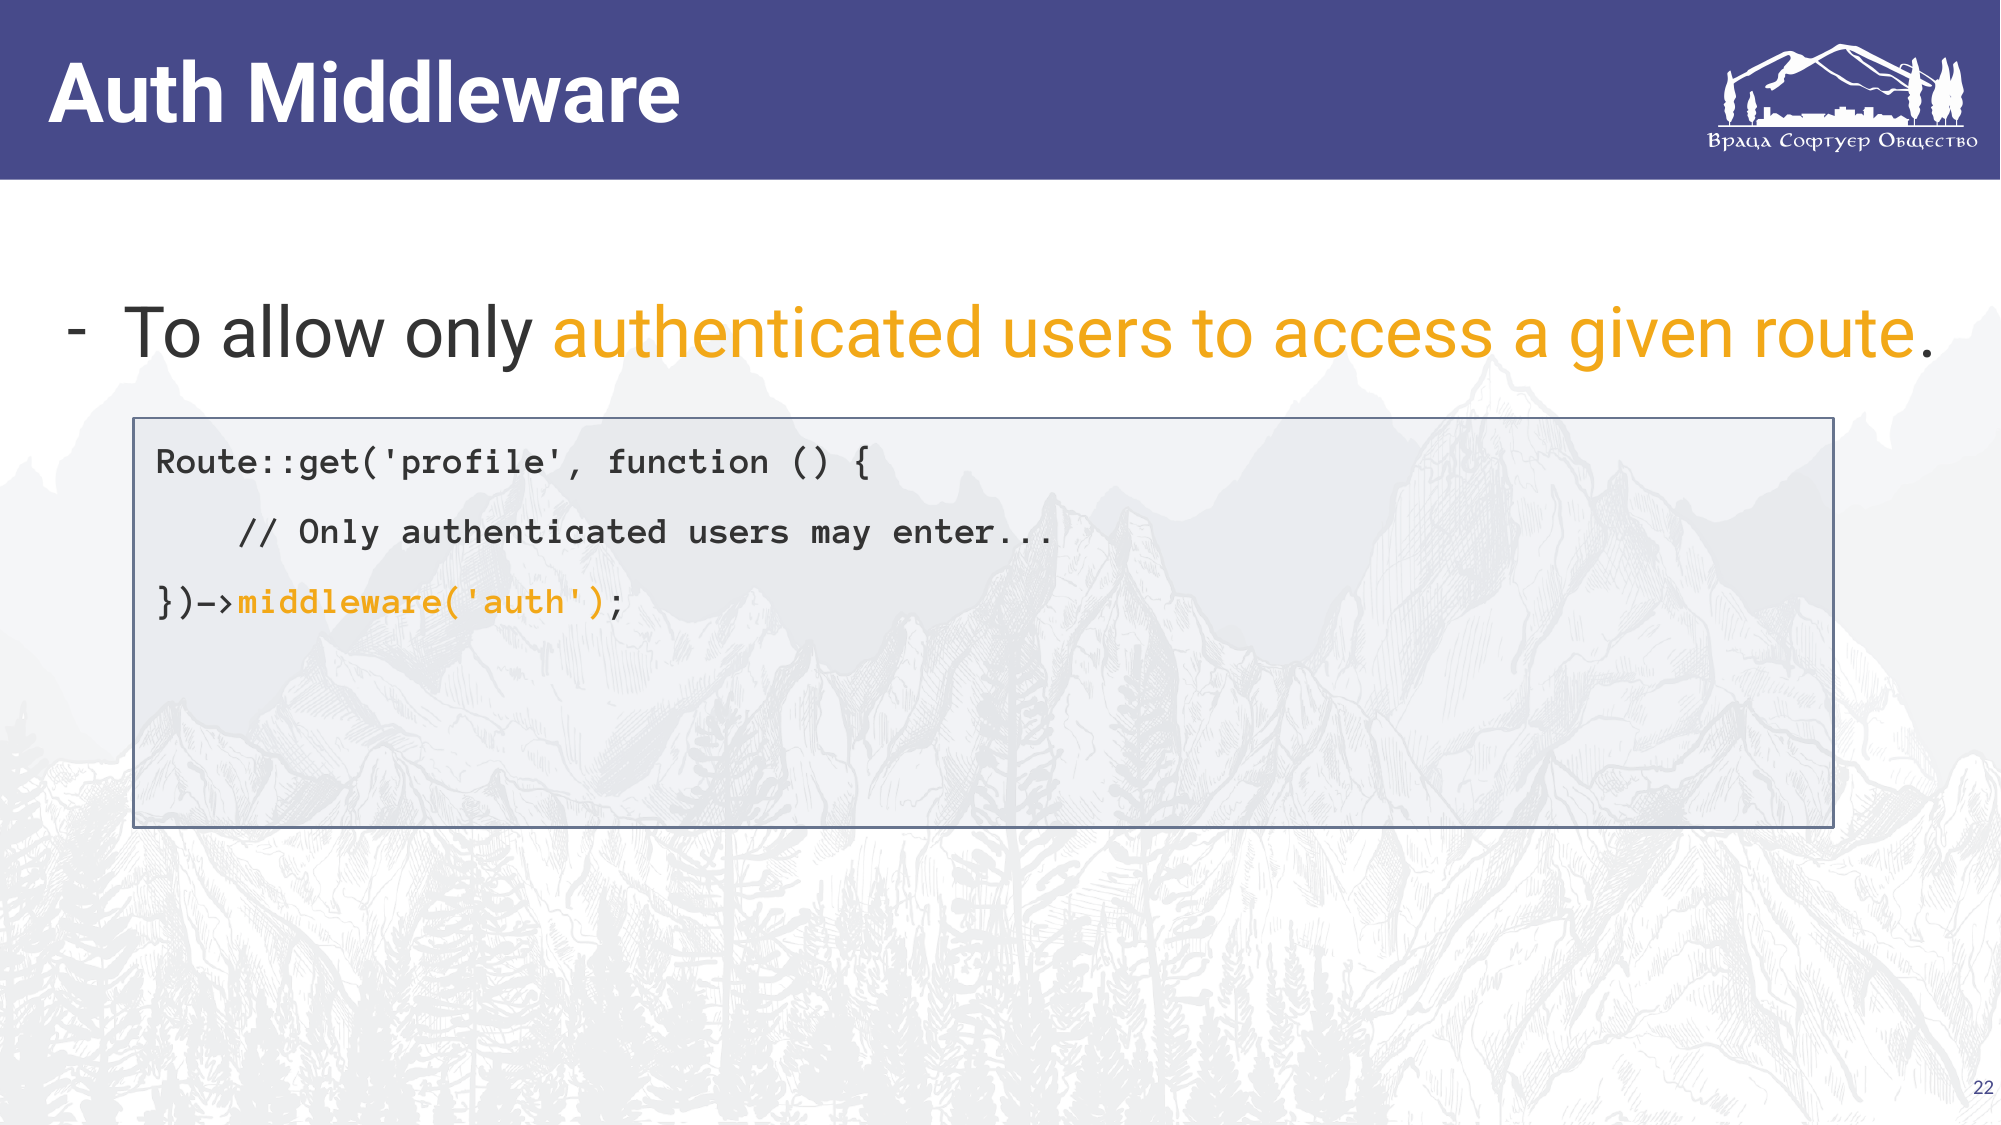

# Auth Middleware

To allow only authenticated users to access a given route.
Route::get('profile', function () {
    // Only authenticated users may enter...
})->middleware('auth');

22